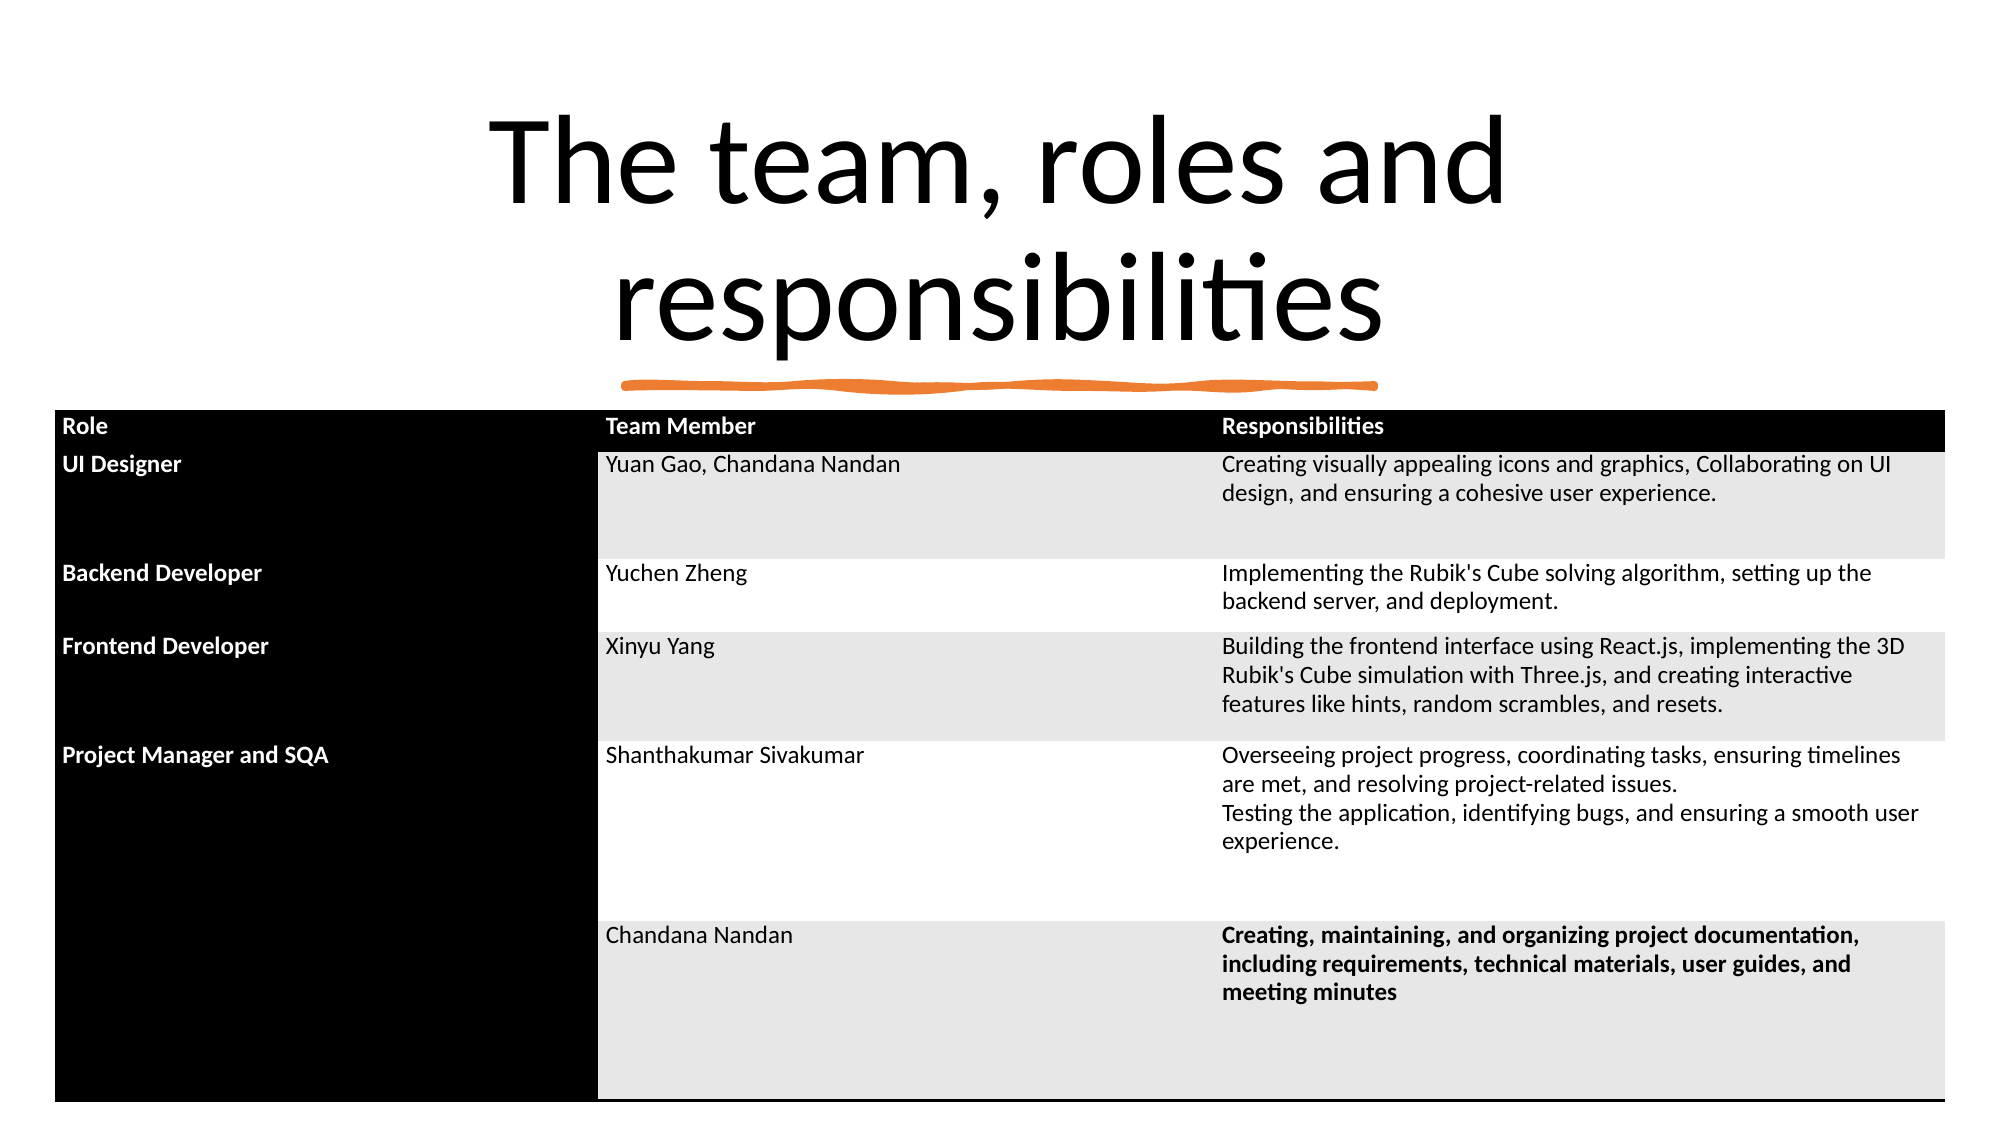

# The team, roles and responsibilities

| Role | Team Member | Responsibilities |
| --- | --- | --- |
| UI Designer | Yuan Gao, Chandana Nandan | Creating visually appealing icons and graphics, Collaborating on UI design, and ensuring a cohesive user experience. |
| Backend Developer | Yuchen Zheng | Implementing the Rubik's Cube solving algorithm, setting up the backend server, and deployment. |
| Frontend Developer | Xinyu Yang | Building the frontend interface using React.js, implementing the 3D Rubik's Cube simulation with Three.js, and creating interactive features like hints, random scrambles, and resets. |
| Project Manager and SQA | Shanthakumar Sivakumar | Overseeing project progress, coordinating tasks, ensuring timelines are met, and resolving project-related issues. Testing the application, identifying bugs, and ensuring a smooth user experience. |
| Content Writer | Chandana Nandan | Creating, maintaining, and organizing project documentation, including requirements, technical materials, user guides, and meeting minutes |